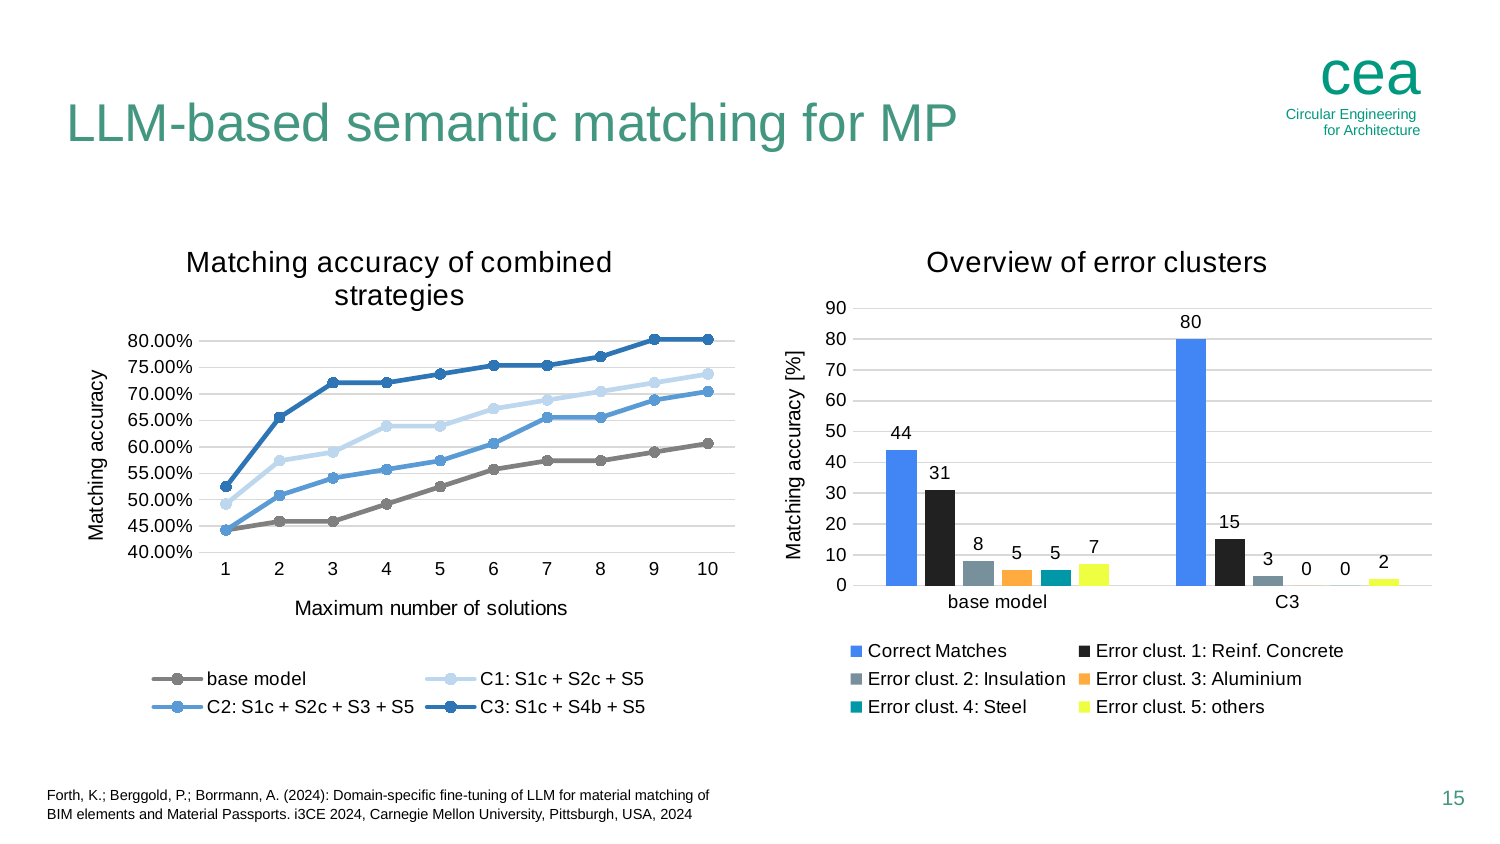

# LLM-based semantic matching for MP

### Chart: Matching accuracy of combined strategies

| Category | base model | C1: S1c + S2c + S5 | C2: S1c + S2c + S3 + S5 | C3: S1c + S4b + S5 |
|---|---|---|---|---|
| 1 | 0.4426229508196721 | 0.4918032786885246 | 0.4426229508196721 | 0.5245901639344263 |
| 2 | 0.45901639344262296 | 0.5737704918032787 | 0.5081967213114754 | 0.6557377049180327 |
| 3 | 0.45901639344262296 | 0.5901639344262295 | 0.5409836065573771 | 0.7213114754098361 |
| 4 | 0.4918032786885246 | 0.639344262295082 | 0.5573770491803278 | 0.7213114754098361 |
| 5 | 0.5245901639344263 | 0.639344262295082 | 0.5737704918032787 | 0.7377049180327869 |
| 6 | 0.5573770491803278 | 0.6721311475409836 | 0.6065573770491803 | 0.7540983606557377 |
| 7 | 0.5737704918032787 | 0.6885245901639344 | 0.6557377049180327 | 0.7540983606557377 |
| 8 | 0.5737704918032787 | 0.7049180327868853 | 0.6557377049180327 | 0.7704918032786885 |
| 9 | 0.5901639344262295 | 0.7213114754098361 | 0.6885245901639344 | 0.8032786885245902 |
| 10 | 0.6065573770491803 | 0.7377049180327869 | 0.7049180327868853 | 0.8032786885245902 |

### Chart: Overview of error clusters

| Category | Correct Matches | Error clust. 1: Reinf. Concrete | Error clust. 2: Insulation | Error clust. 3: Aluminium | Error clust. 4: Steel | Error clust. 5: others |
|---|---|---|---|---|---|---|
| base model | 44.0 | 31.0 | 8.0 | 5.0 | 5.0 | 7.0 |
| C3 | 80.0 | 15.0 | 3.0 | 0.0 | 0.0 | 2.0 |
15
Forth, K.; Berggold, P.; Borrmann, A. (2024): Domain-specific fine-tuning of LLM for material matching of BIM elements and Material Passports. i3CE 2024, Carnegie Mellon University, Pittsburgh, USA, 2024